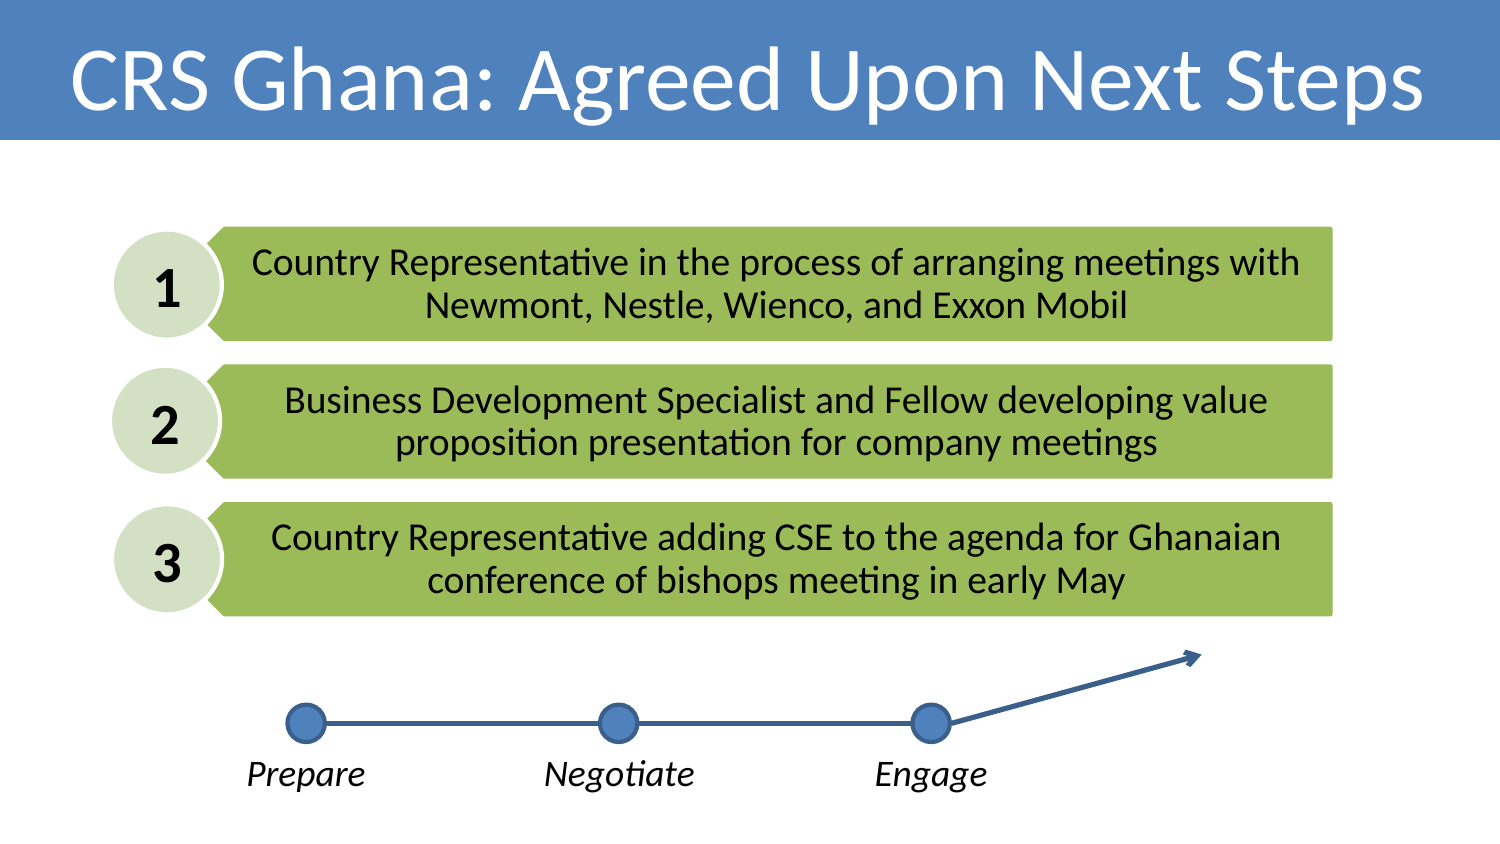

# CRS Ghana: Agreed Upon Next Steps
Country Representative in the process of arranging meetings with Newmont, Nestle, Wienco, and Exxon Mobil
Business Development Specialist and Fellow developing value proposition presentation for company meetings
Country Representative adding CSE to the agenda for Ghanaian conference of bishops meeting in early May
1
2
3

Prepare
Negotiate
Engage